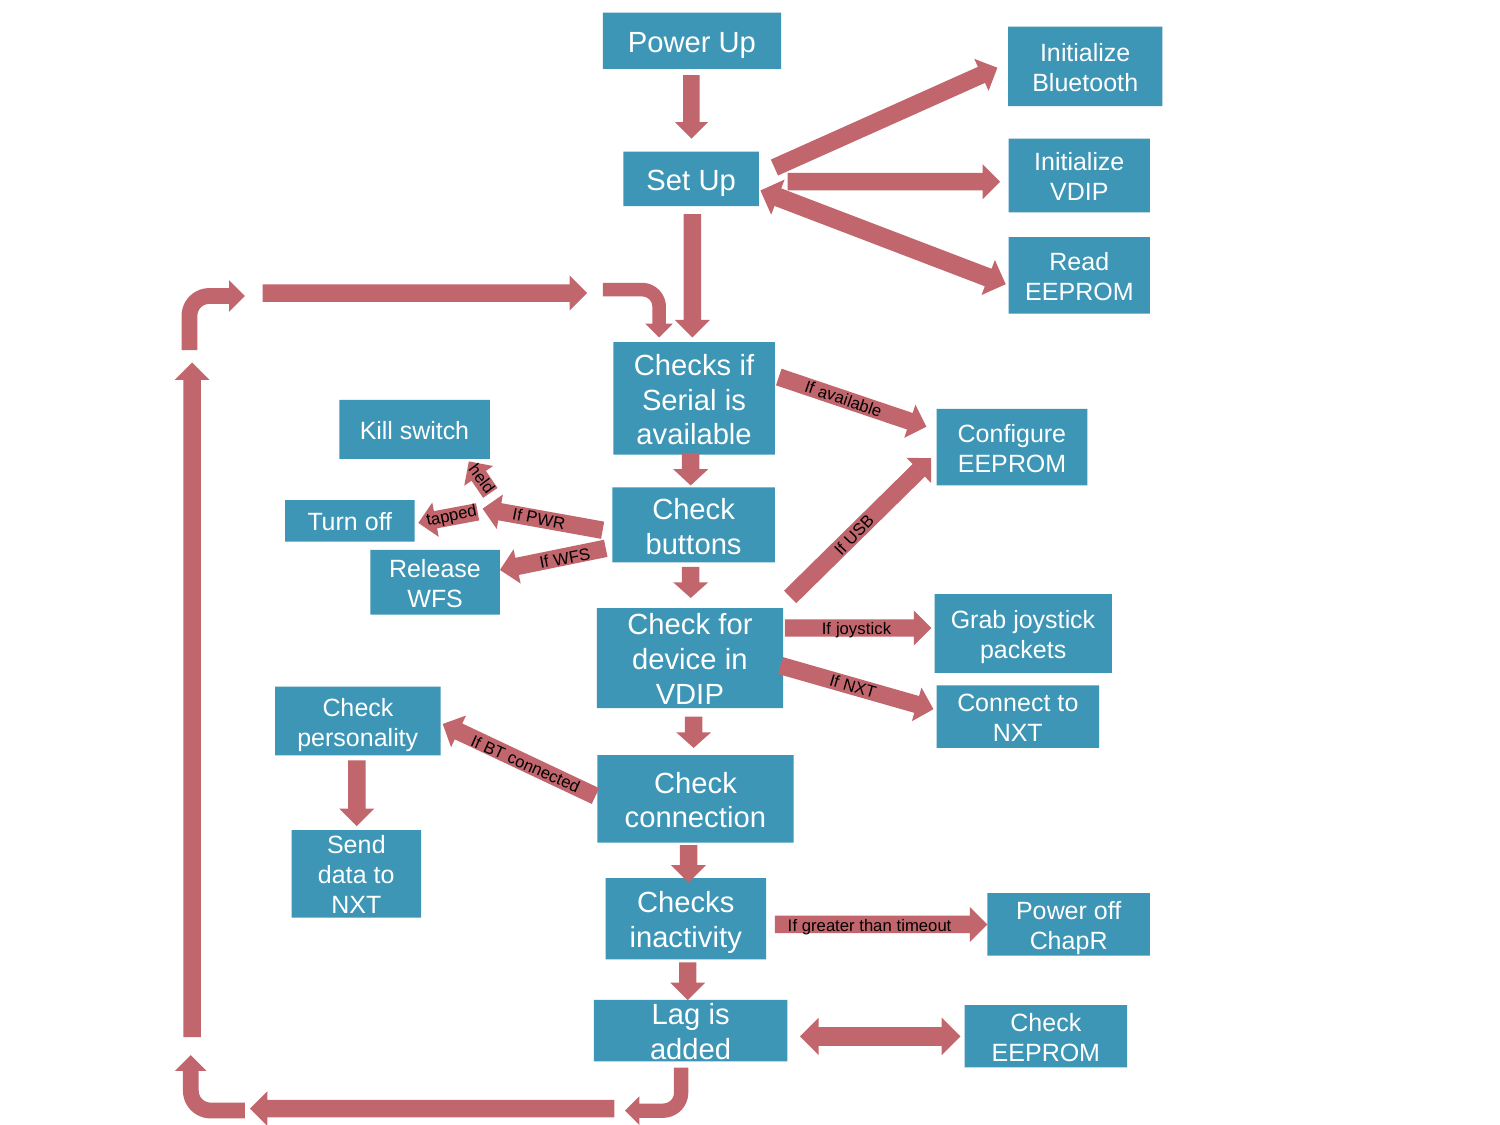

Power Up
Initialize Bluetooth

Initialize VDIP
Set Up

Read EEPROM

Checks if Serial is available

If available
Kill switch
Configure EEPROM

held

Check buttons
tapped
Turn off
If PWR

If USB
If WFS
Release WFS

Grab joystick packets

Check for device in VDIP
If joystick
If NXT

Connect to NXT
Check personality

If BT connected
Check connection

Send data to NXT

Checks inactivity
Power off ChapR
If greater than timeout

Lag is added
Check EEPROM